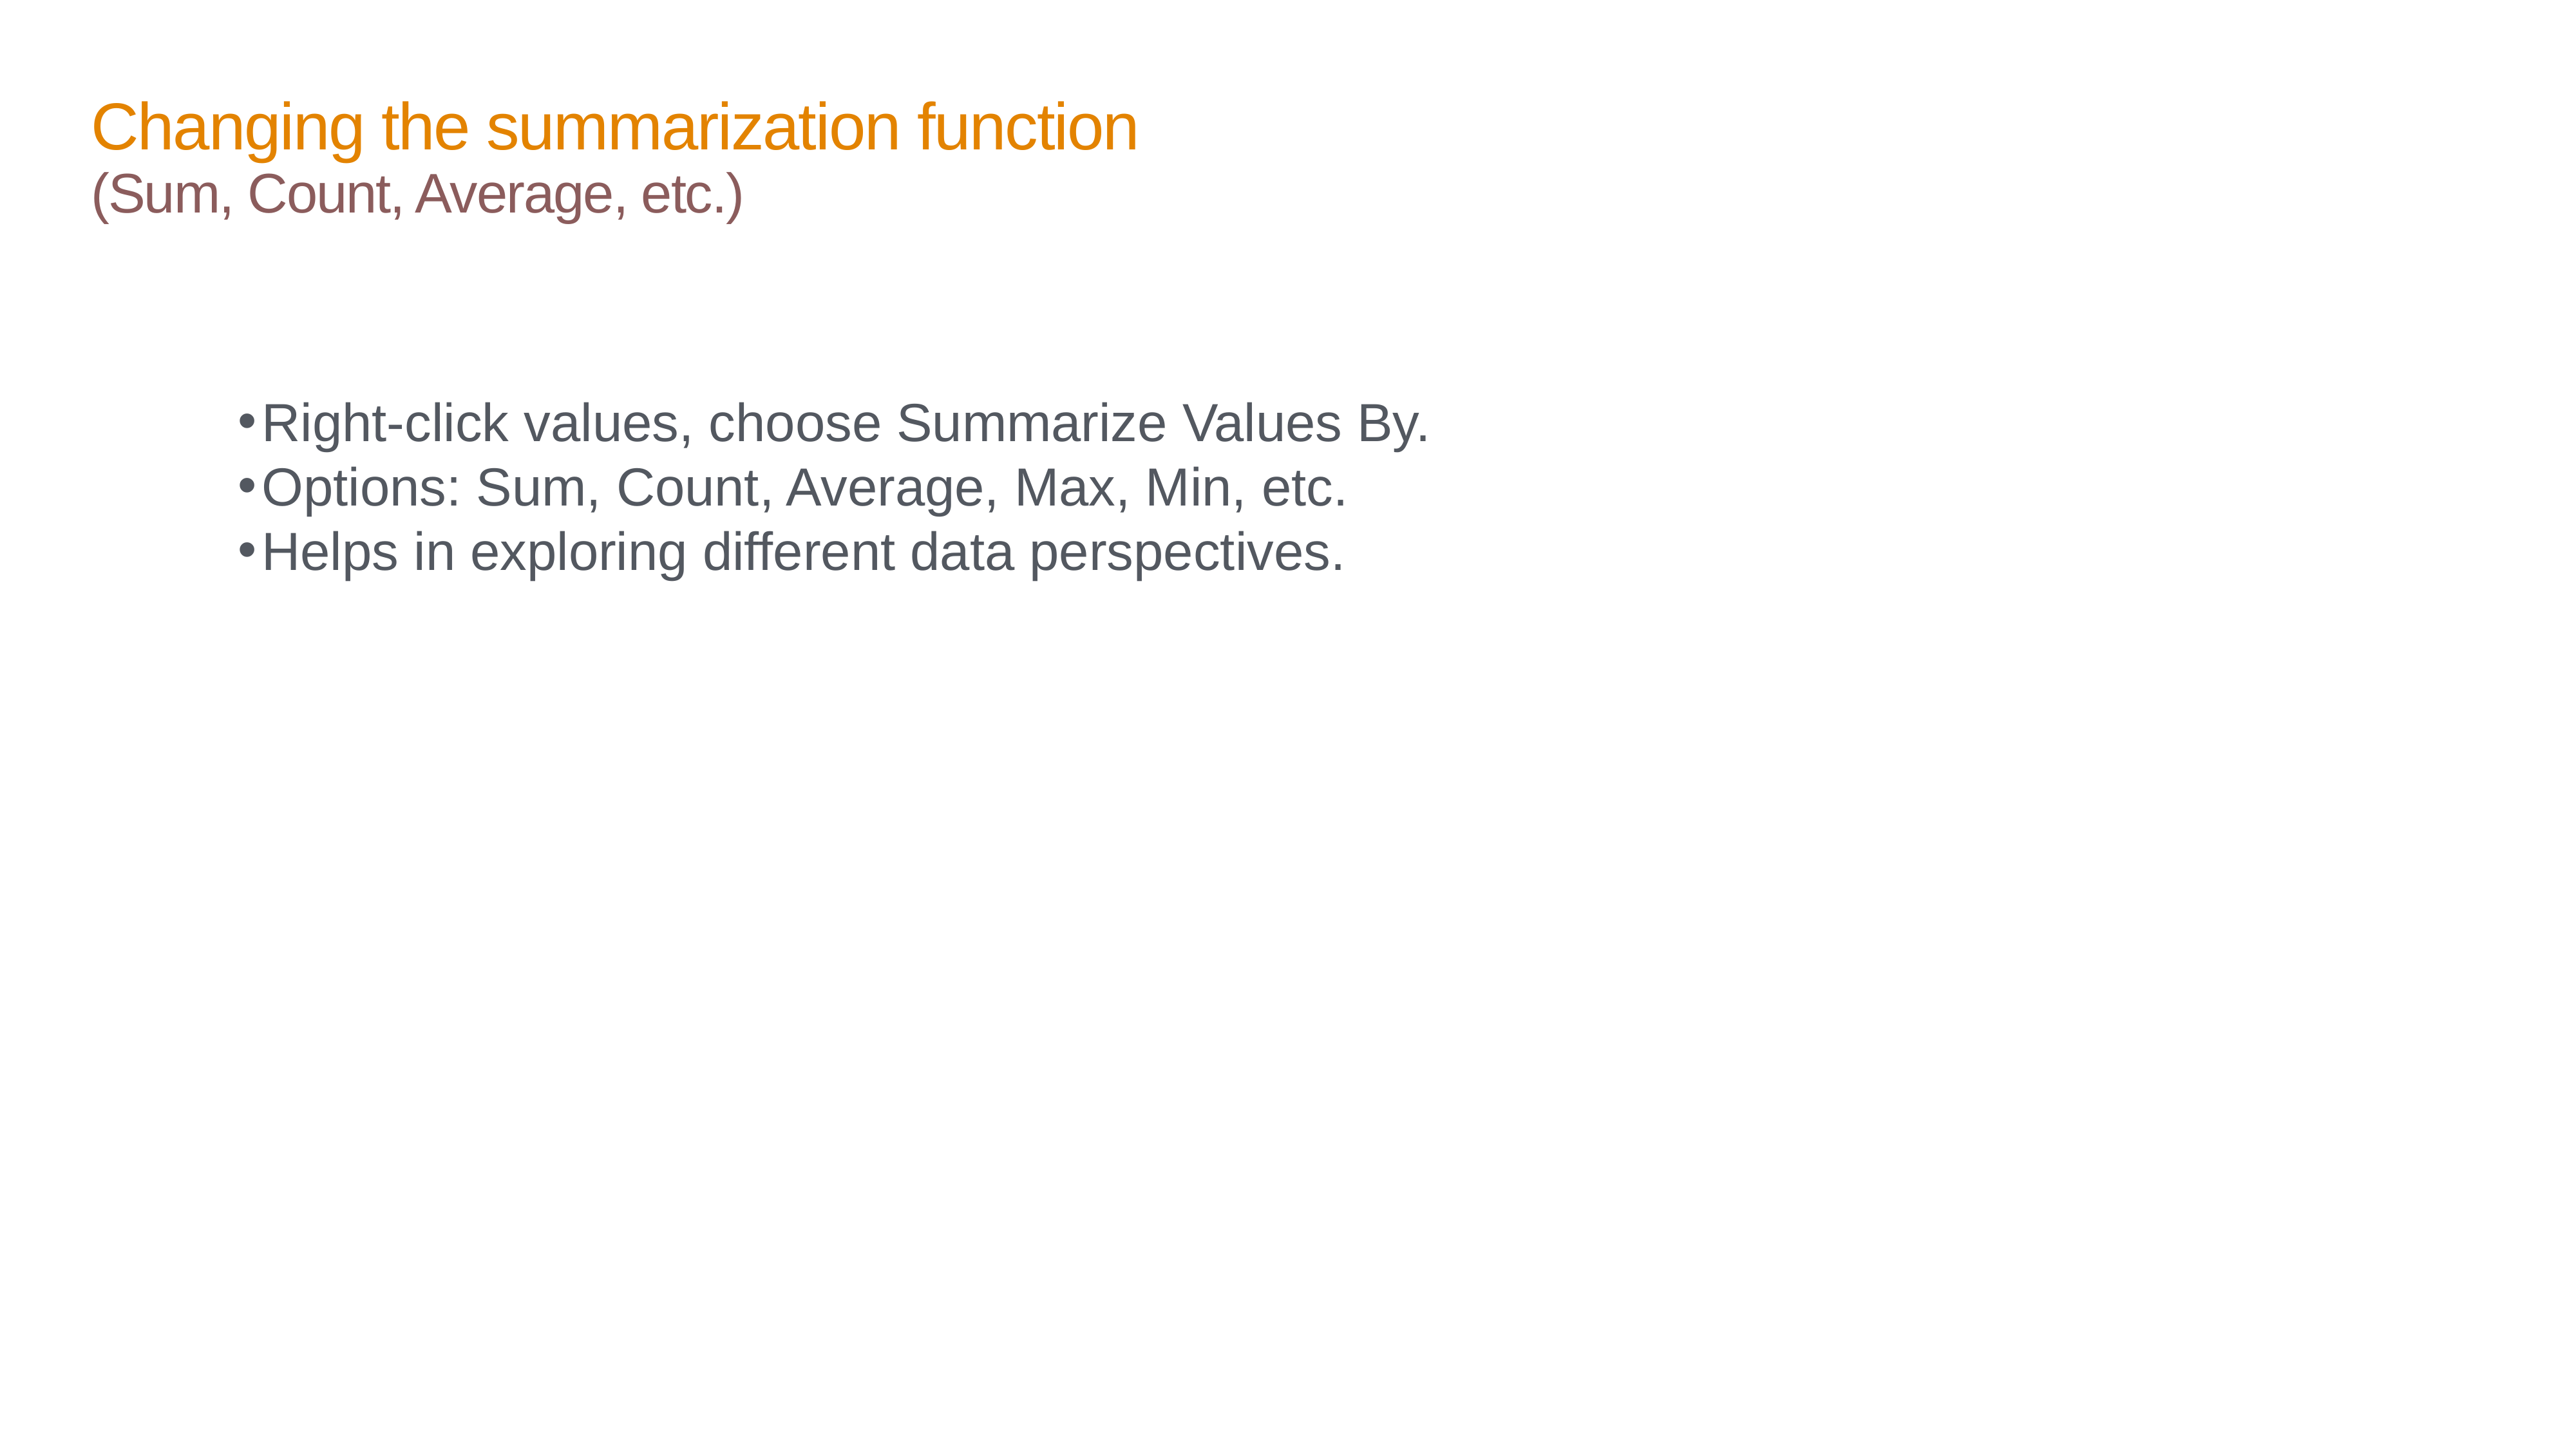

Changing the summarization function
(Sum, Count, Average, etc.)
Right-click values, choose Summarize Values By.
Options: Sum, Count, Average, Max, Min, etc.
Helps in exploring different data perspectives.